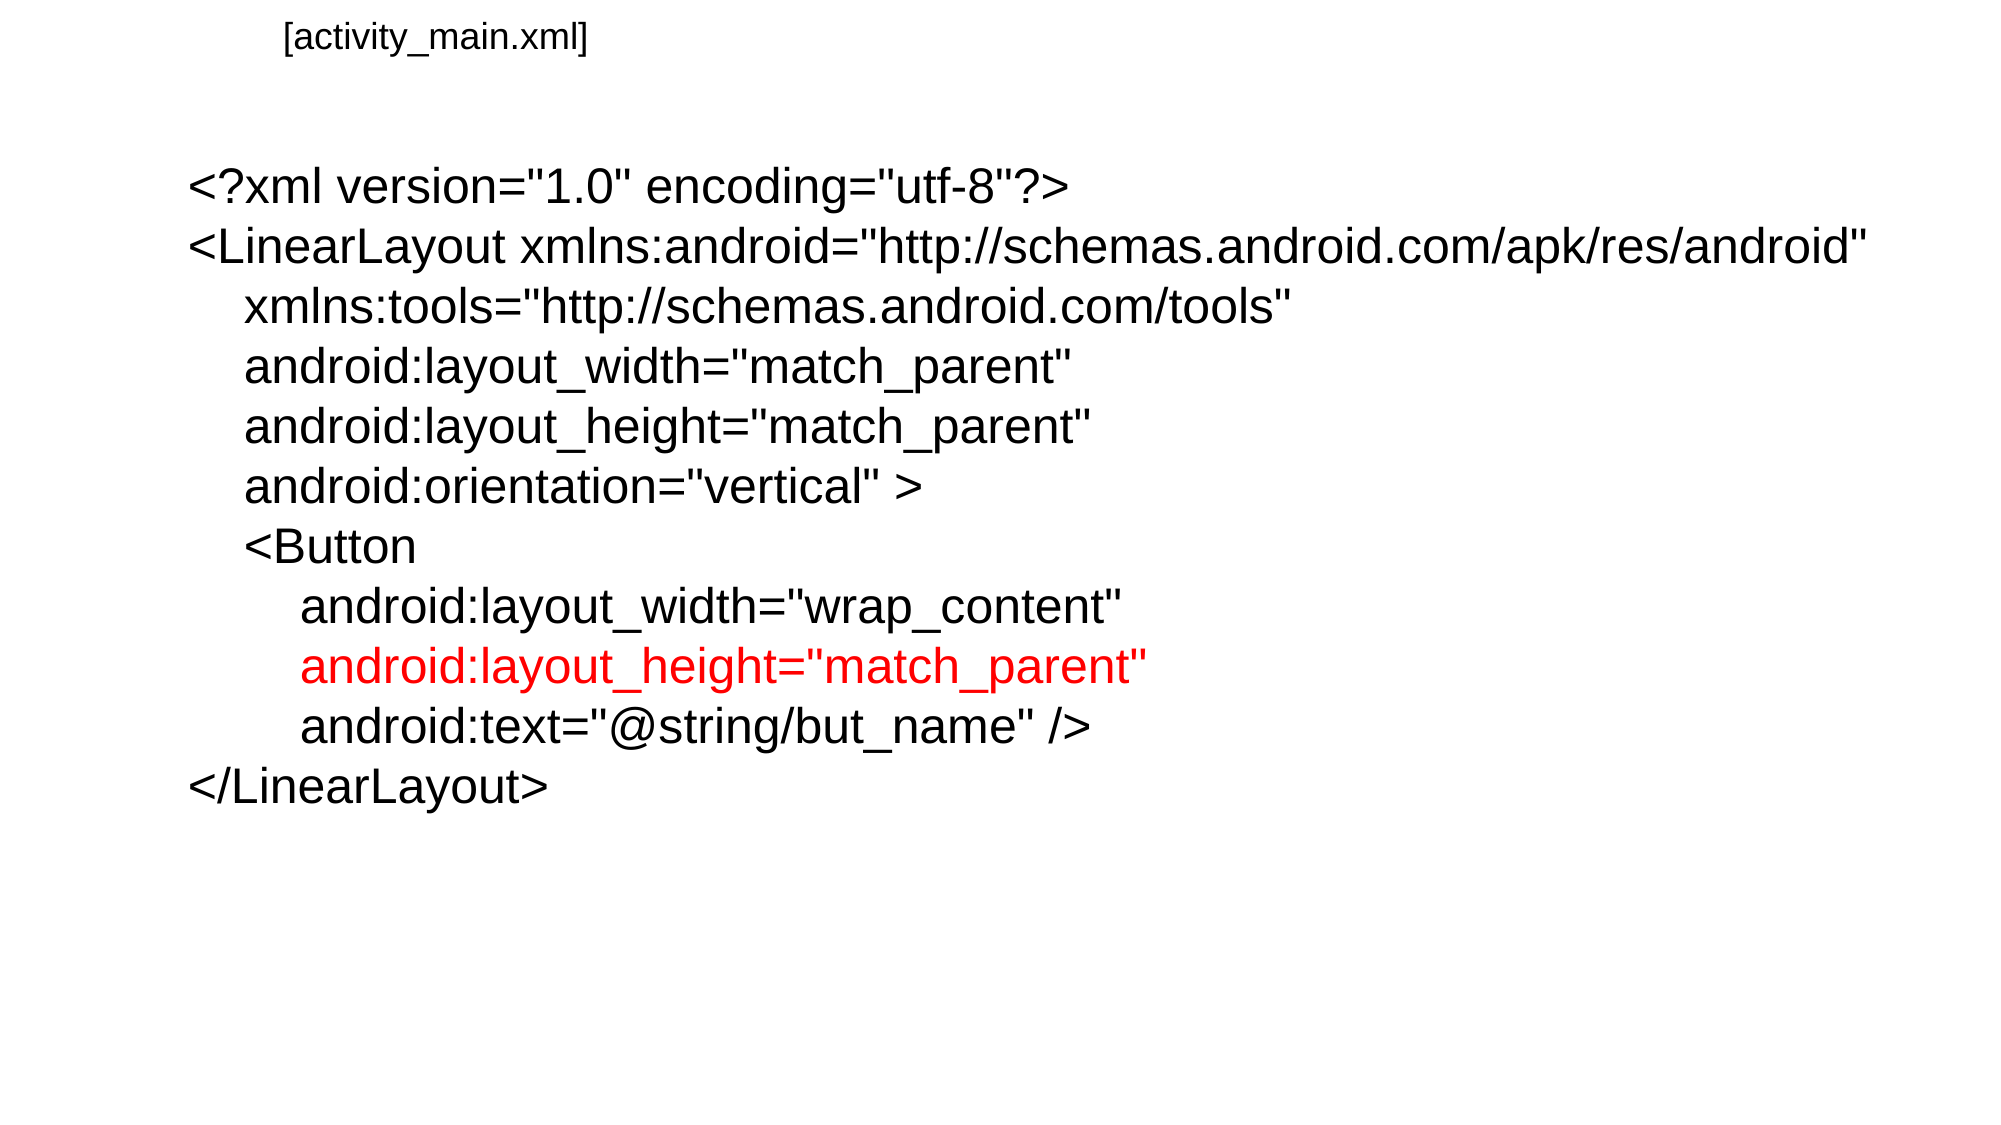

[activity_main.xml]
<?xml version="1.0" encoding="utf-8"?>
<LinearLayout xmlns:android="http://schemas.android.com/apk/res/android"
    xmlns:tools="http://schemas.android.com/tools"
    android:layout_width="match_parent"
    android:layout_height="match_parent"
    android:orientation="vertical" >
    <Button
        android:layout_width="wrap_content"
        android:layout_height="match_parent"
        android:text="@string/but_name" />
</LinearLayout>